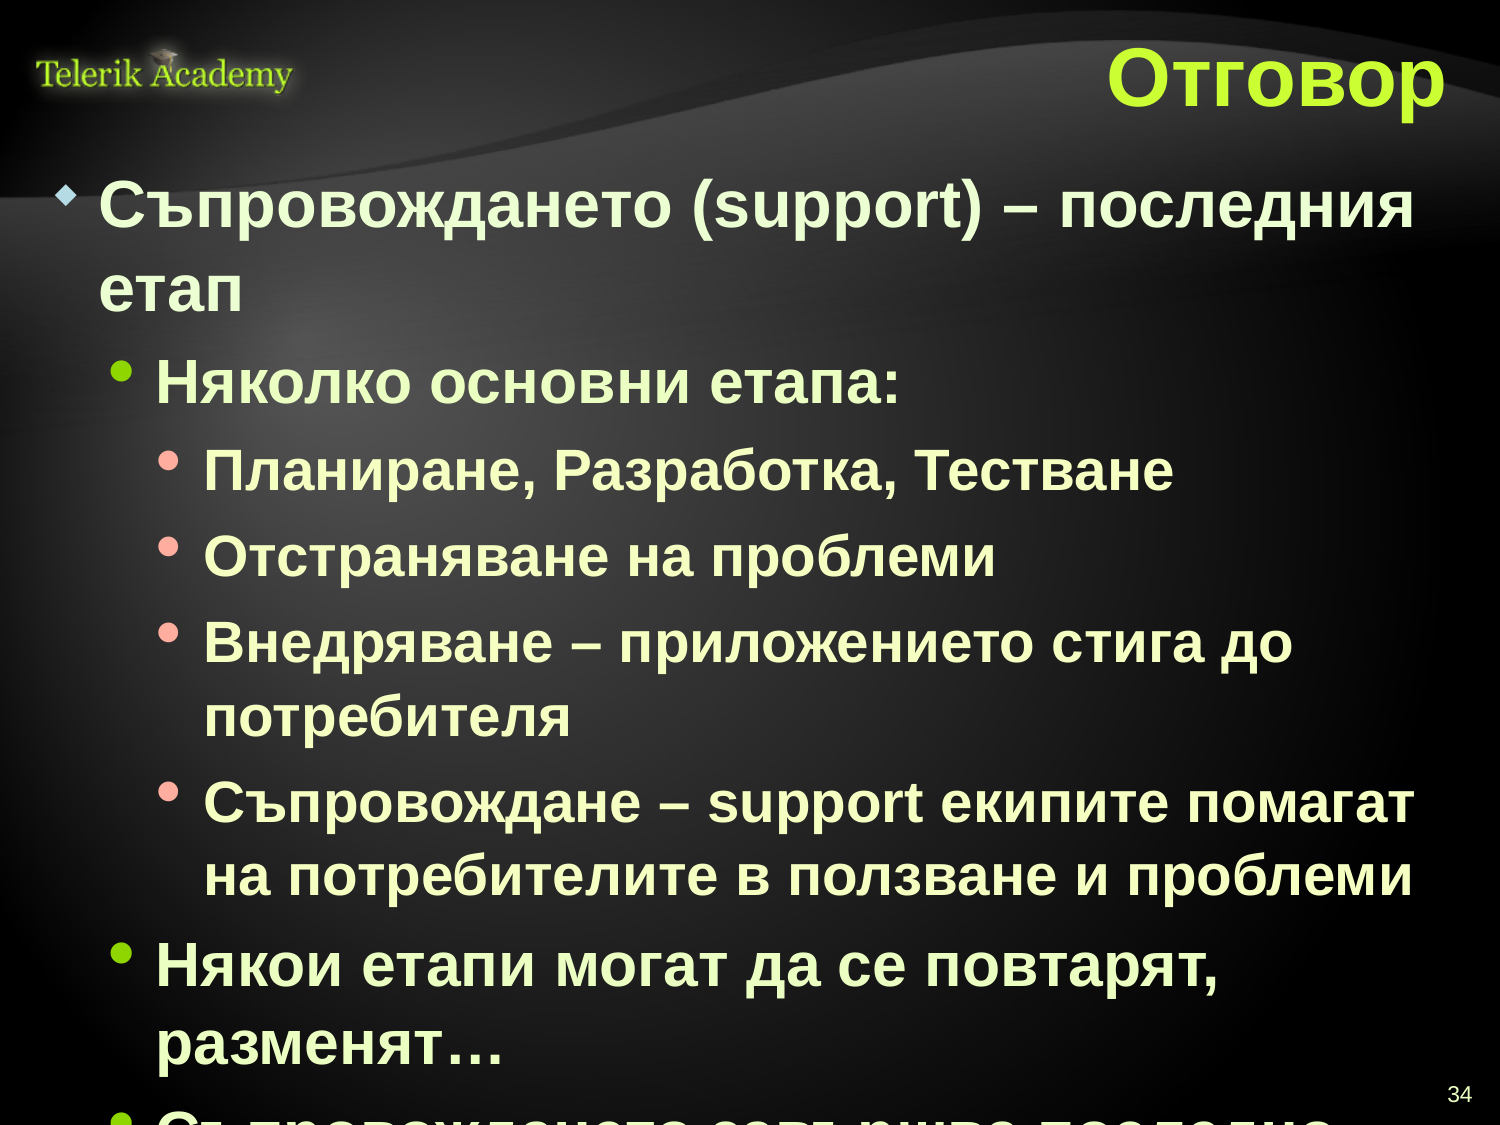

# Отговор
Съпровождането (support) – последния етап
Няколко основни етапа:
Планиране, Разработка, Тестване
Отстраняване на проблеми
Внедряване – приложението стига до потребителя
Съпровождане – support екипите помагат на потребителите в ползване и проблеми
Някои етапи могат да се повтарят, разменят…
Съпровождането завършва последно
Отстраняването на грешки може да е спряно
34